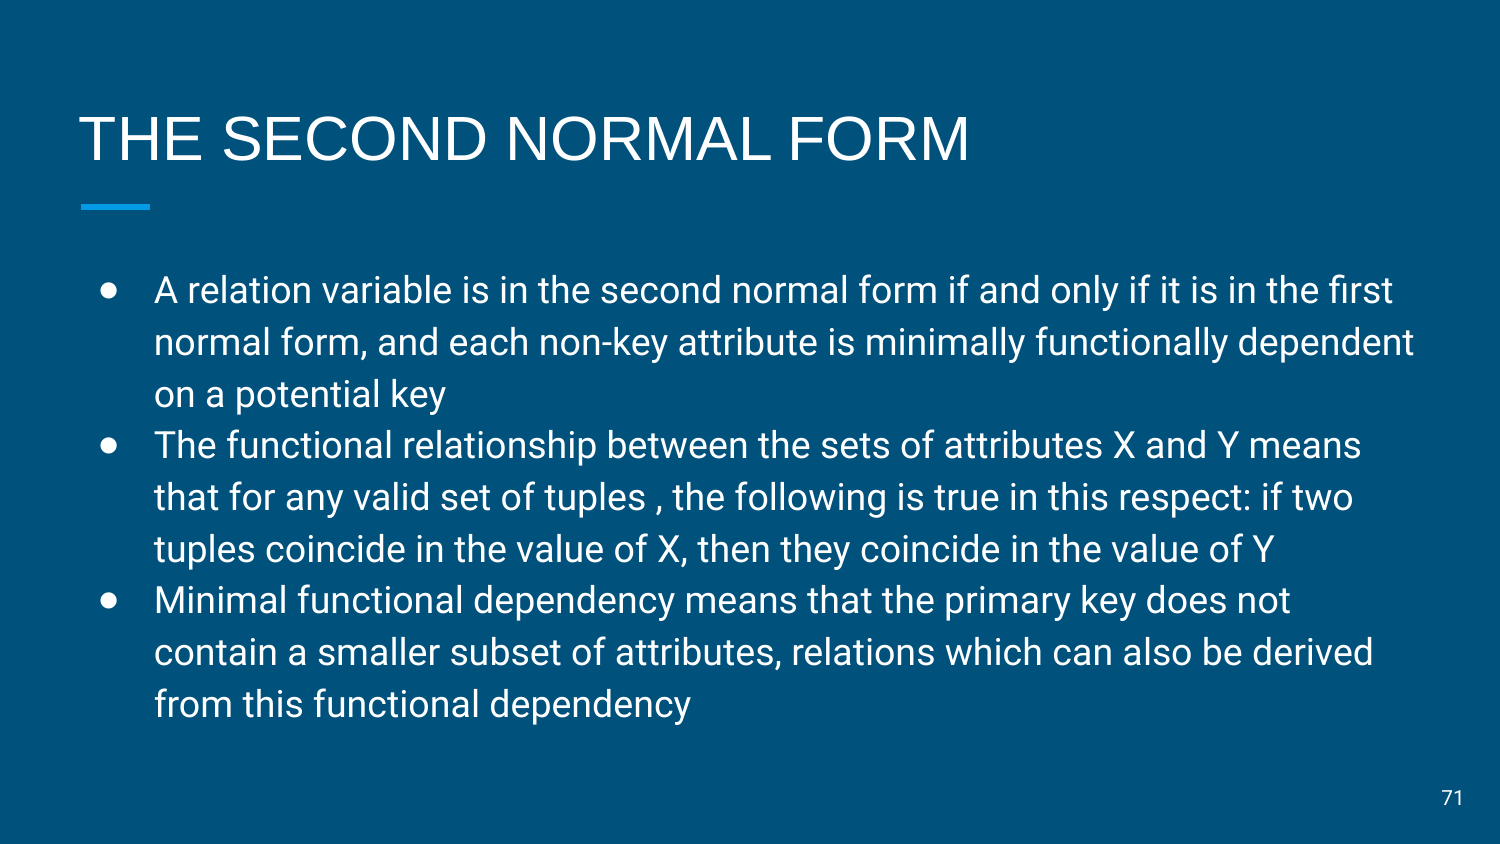

# THE SECOND NORMAL FORM
A relation variable is in the second normal form if and only if it is in the first normal form, and each non-key attribute is minimally functionally dependent on a potential key
The functional relationship between the sets of attributes X and Y means that for any valid set of tuples , the following is true in this respect: if two tuples coincide in the value of X, then they coincide in the value of Y
Minimal functional dependency means that the primary key does not contain a smaller subset of attributes, relations which can also be derived from this functional dependency
71